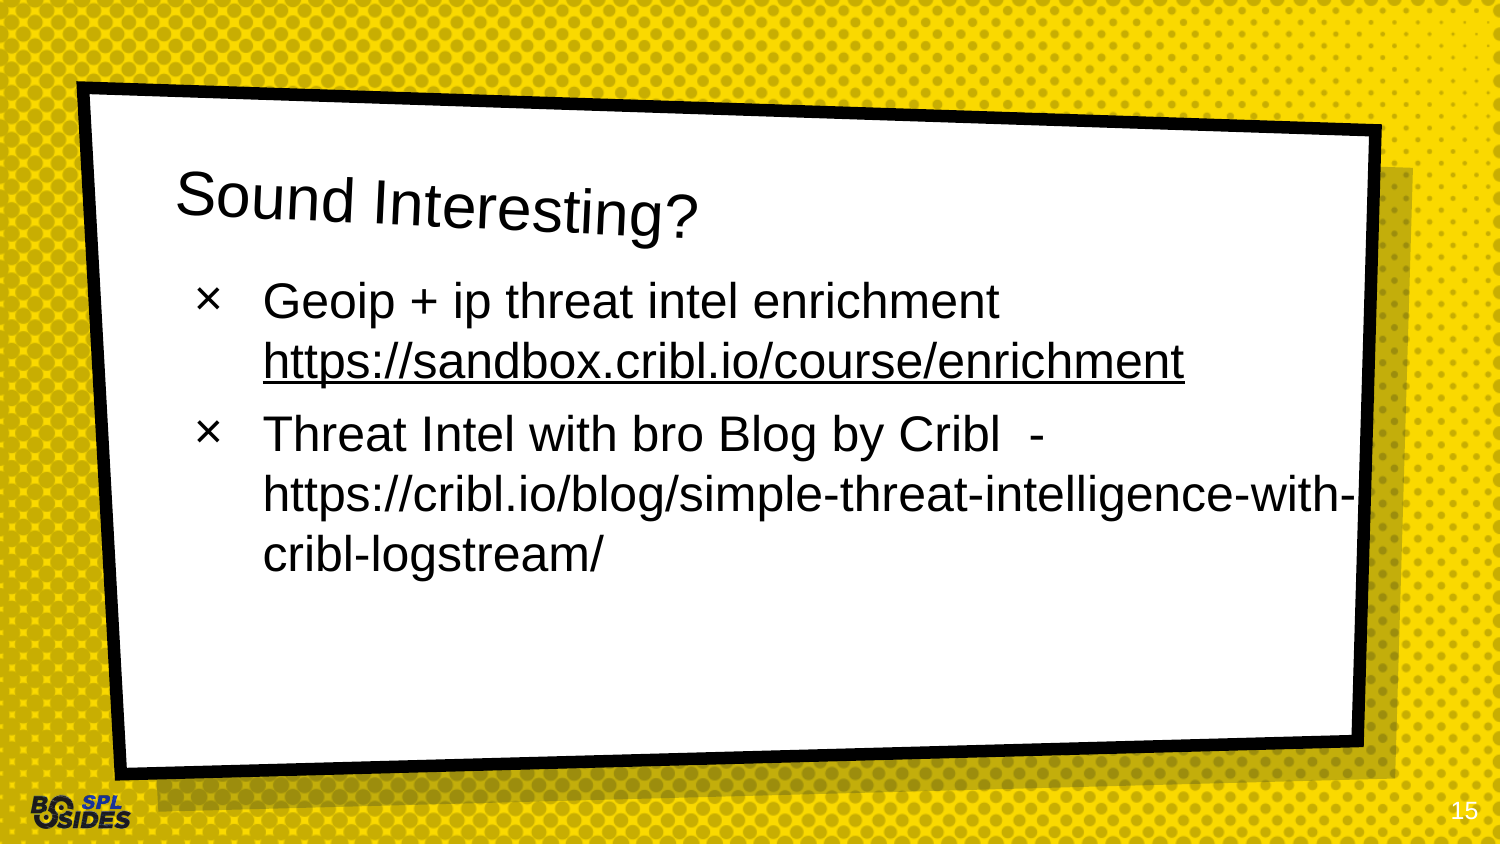

# Sound Interesting?
Geoip + ip threat intel enrichment https://sandbox.cribl.io/course/enrichment
Threat Intel with bro Blog by Cribl  - https://cribl.io/blog/simple-threat-intelligence-with-cribl-logstream/
15